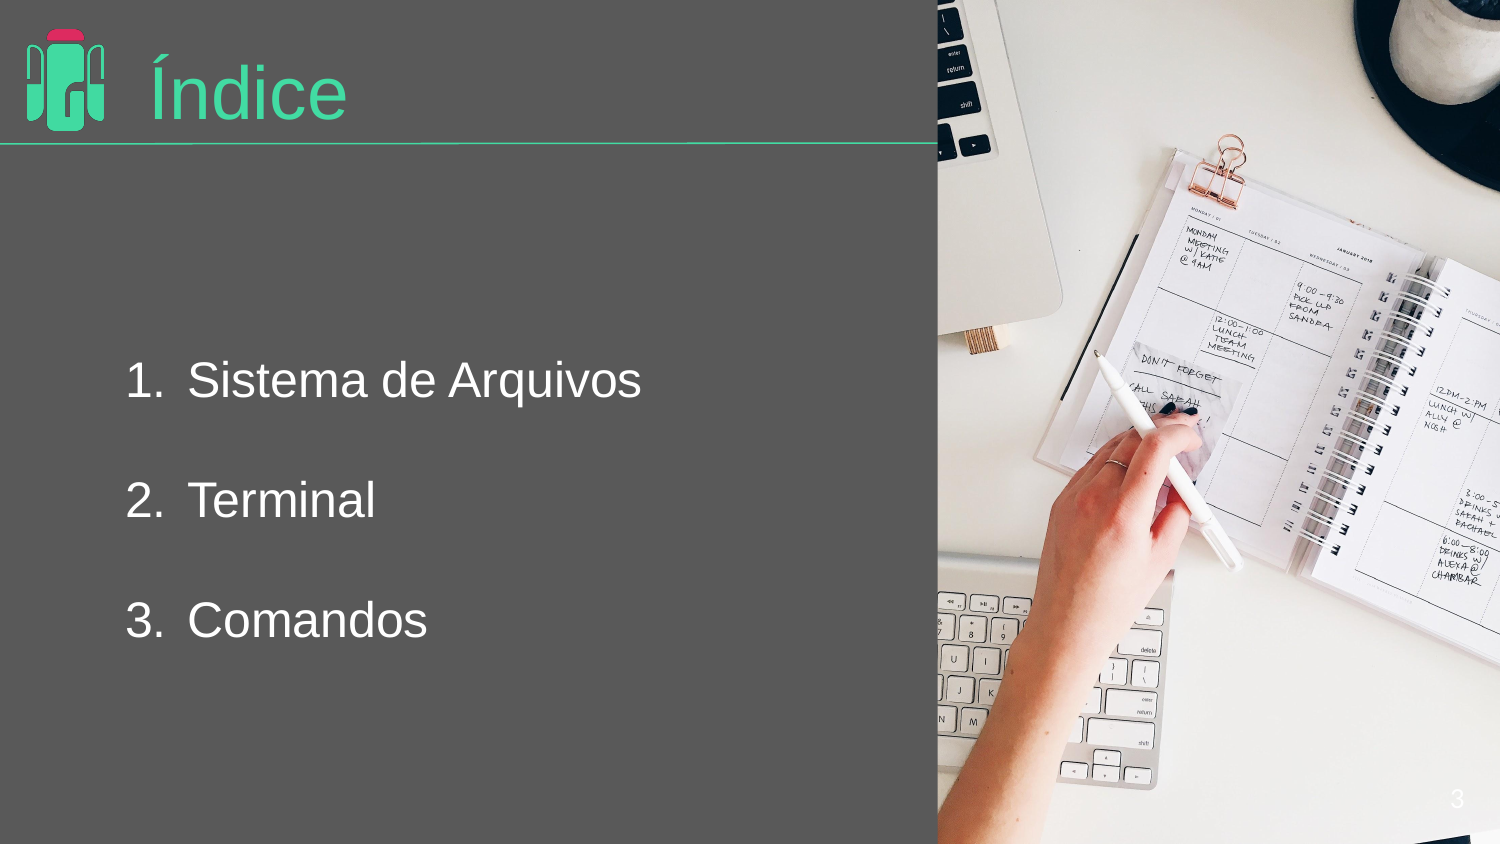

# Índice
Sistema de Arquivos
Terminal
Comandos
3